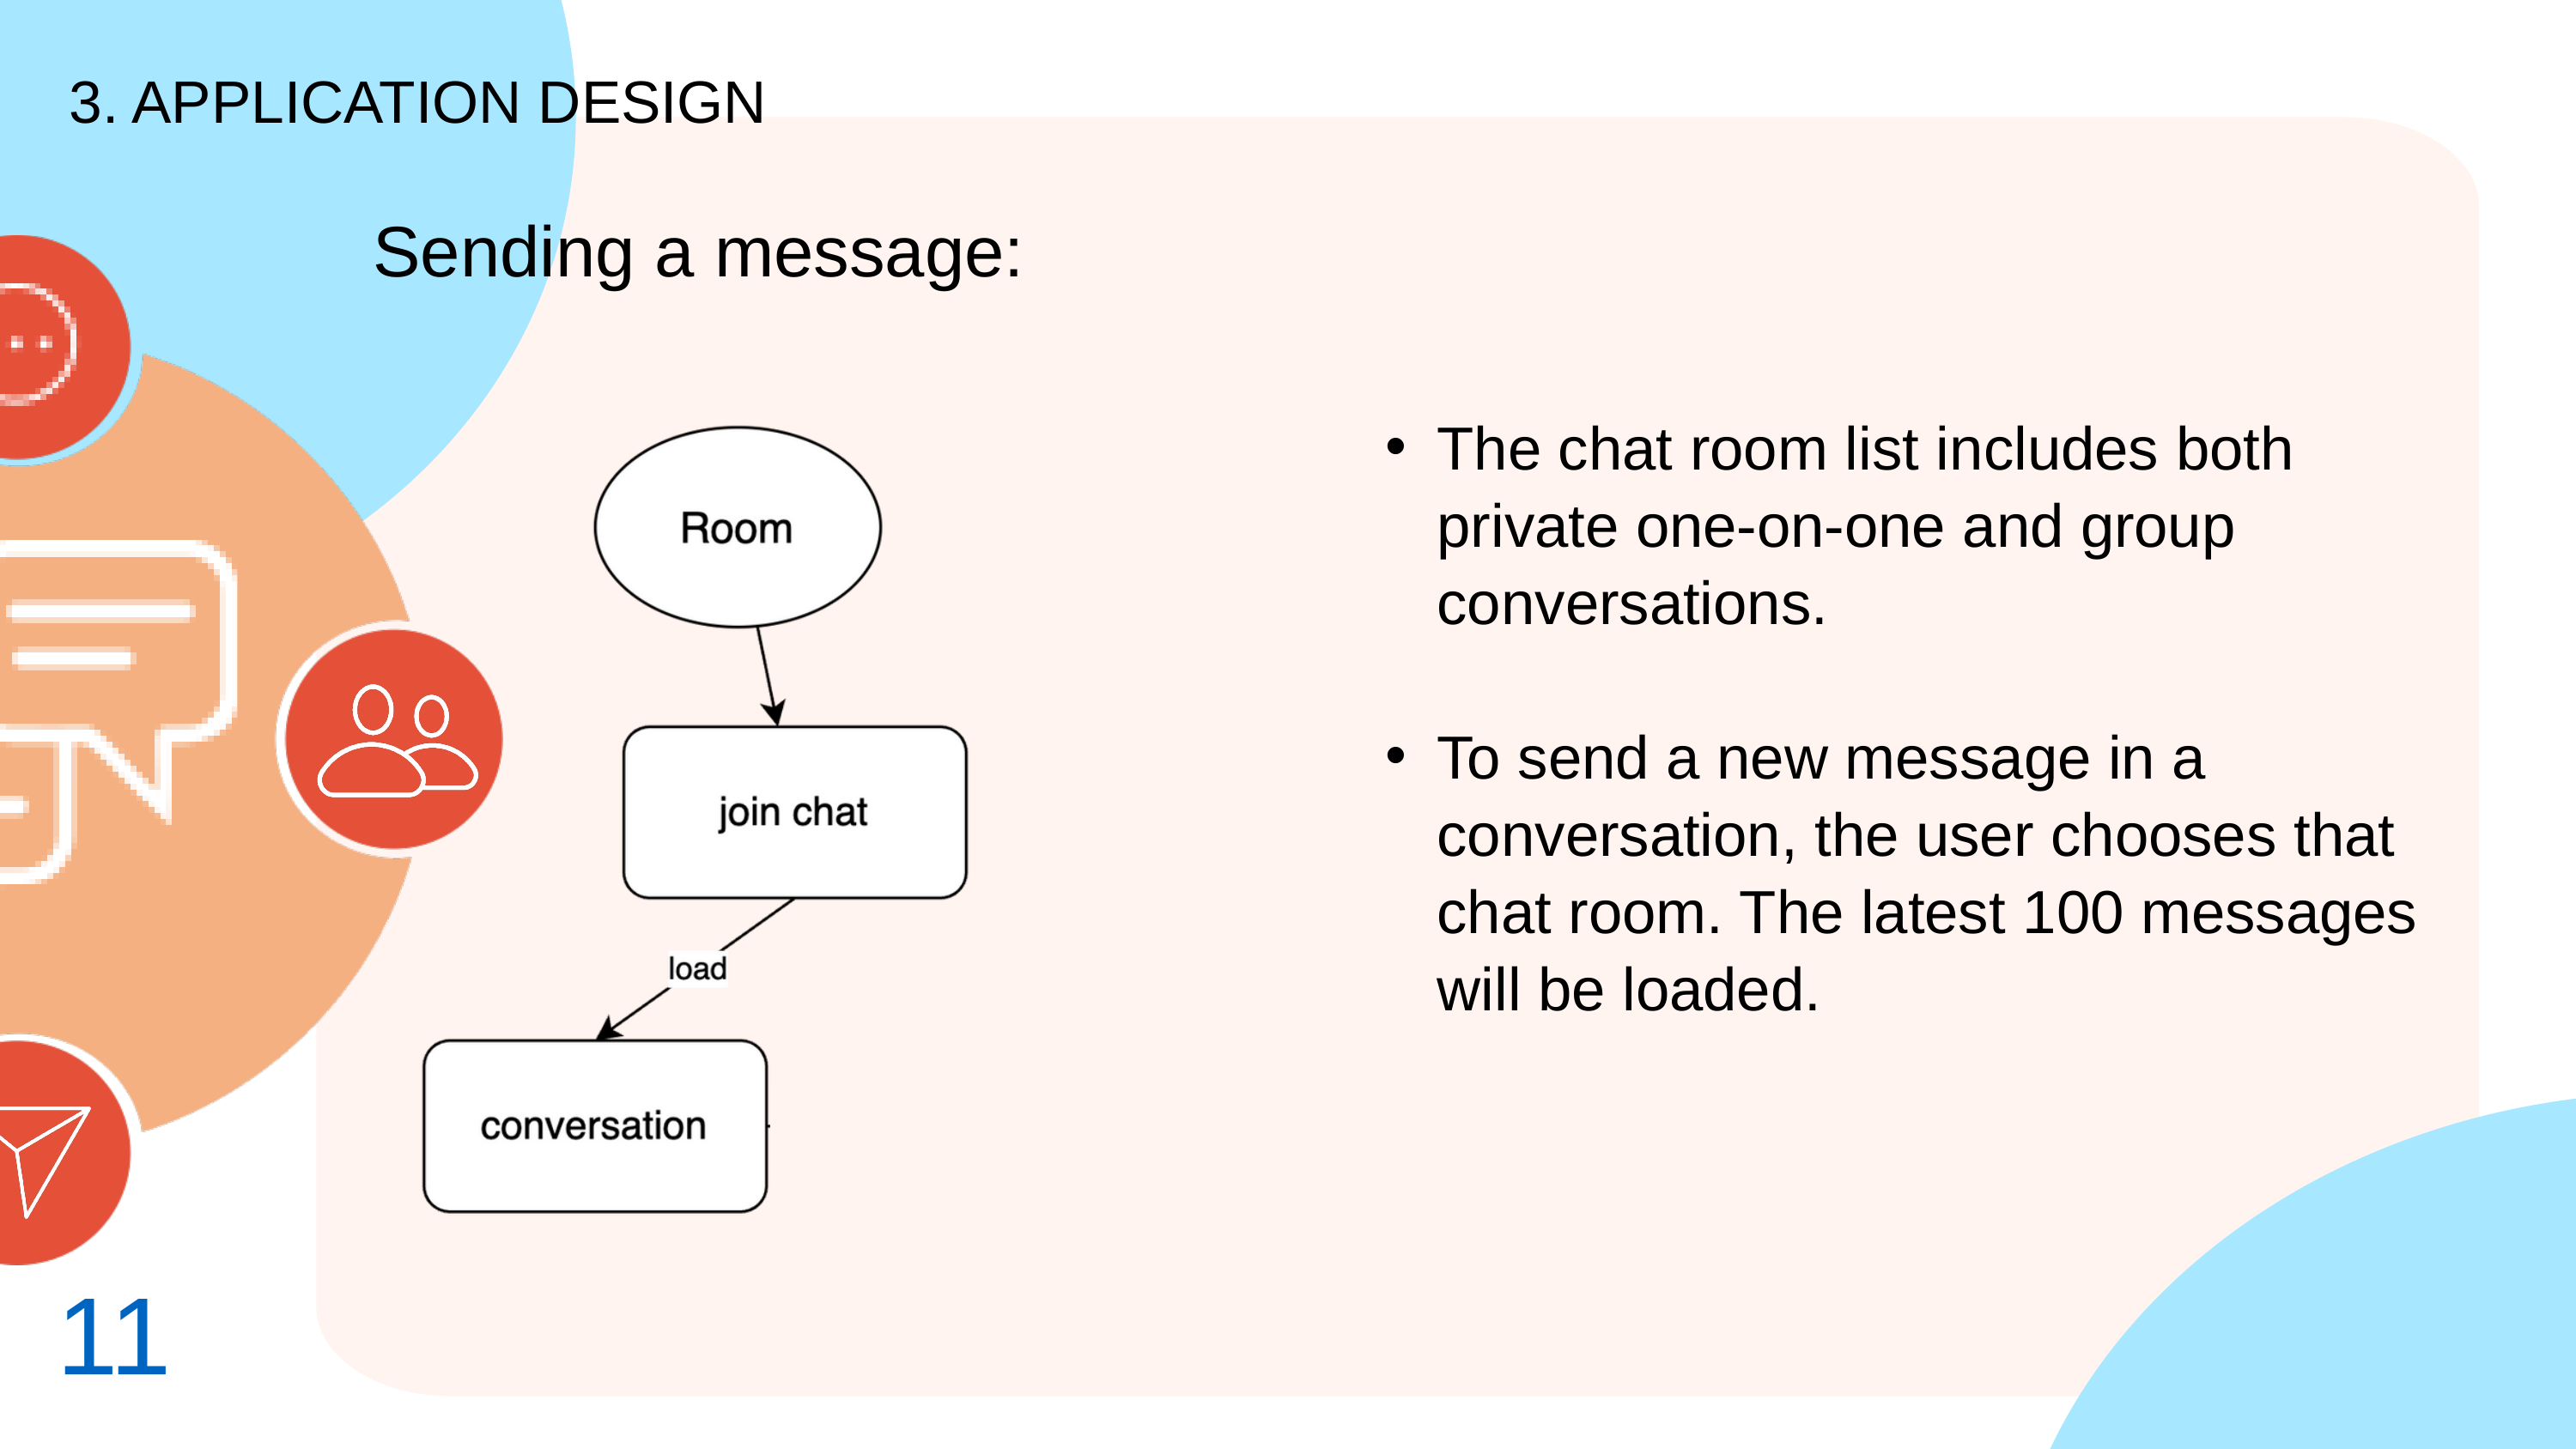

3. APPLICATION DESIGN

Sending a message:

The chat room list includes both private one-on-one and group conversations.

To send a new message in a conversation, the user chooses that chat room. The latest 100 messages will be loaded.

11.